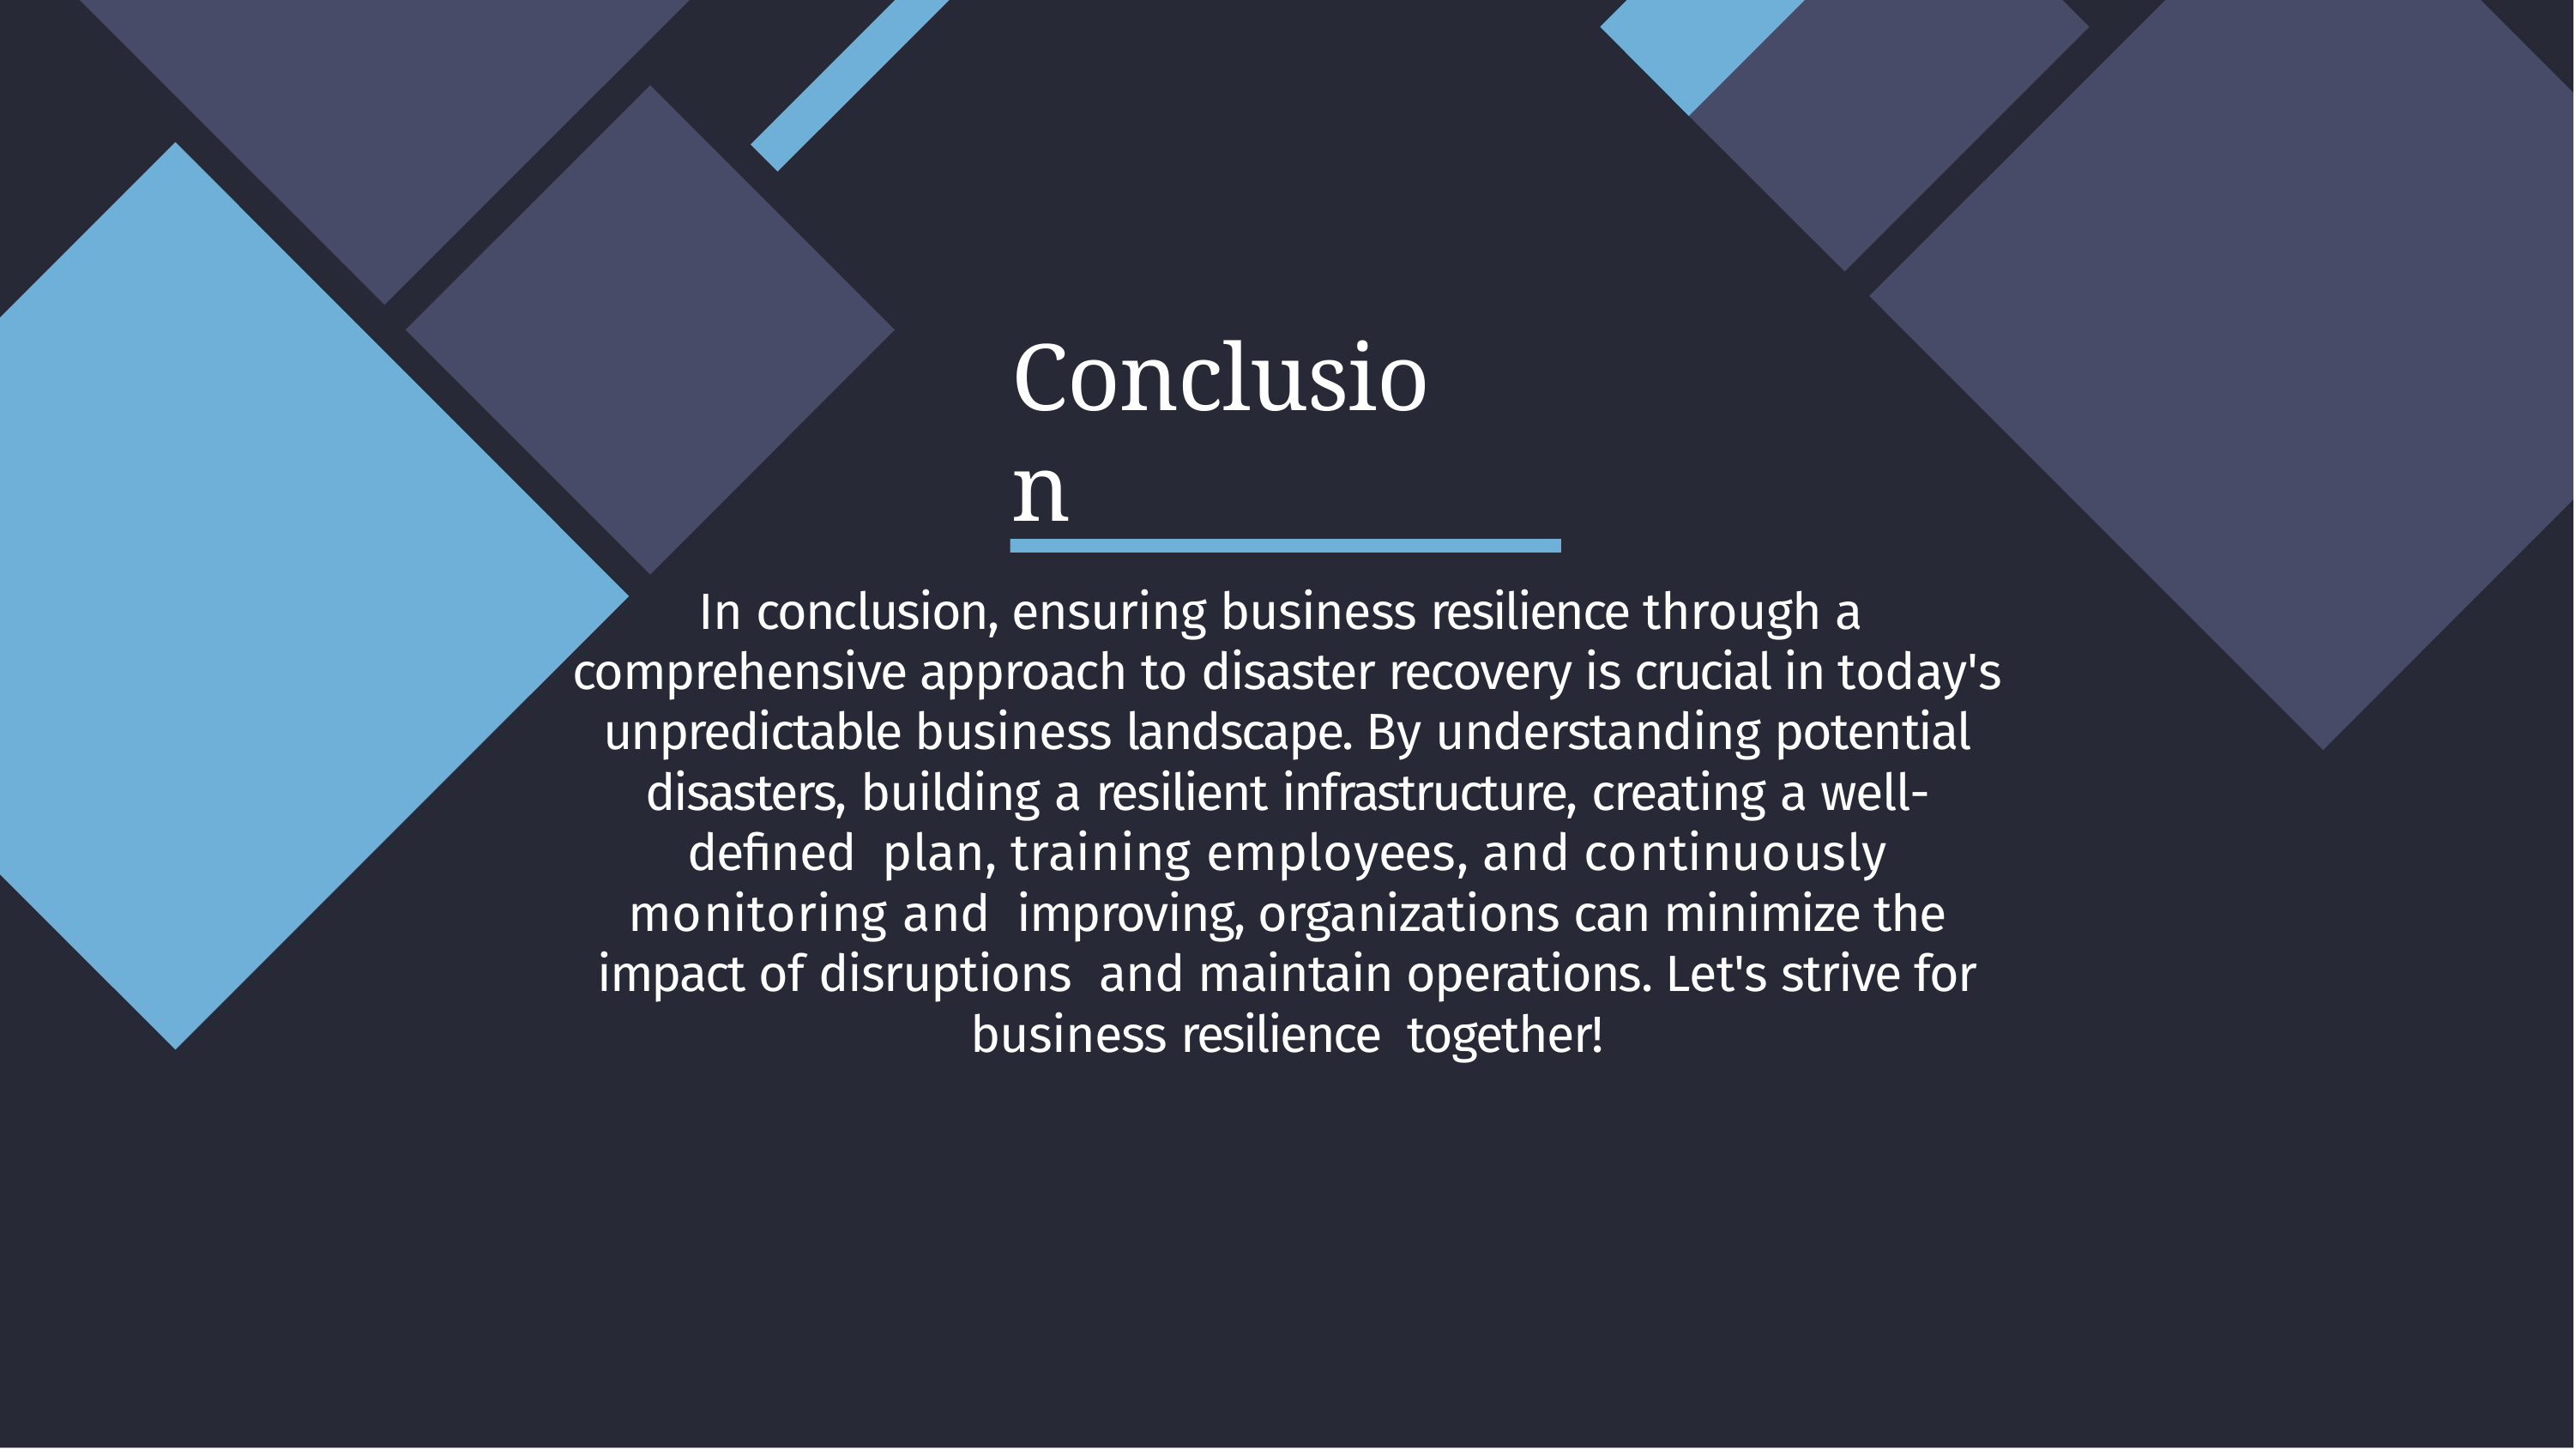

# Conclusion

In conclusion, ensuring business resilience through a  comprehensive approach to disaster recovery is crucial in today's  unpredictable business landscape. By understanding potential  disasters, building a resilient infrastructure, creating a well-deﬁned  plan, training employees, and continuously monitoring and  improving, organizations can minimize the impact of disruptions  and maintain operations. Let's strive for business resilience  together!